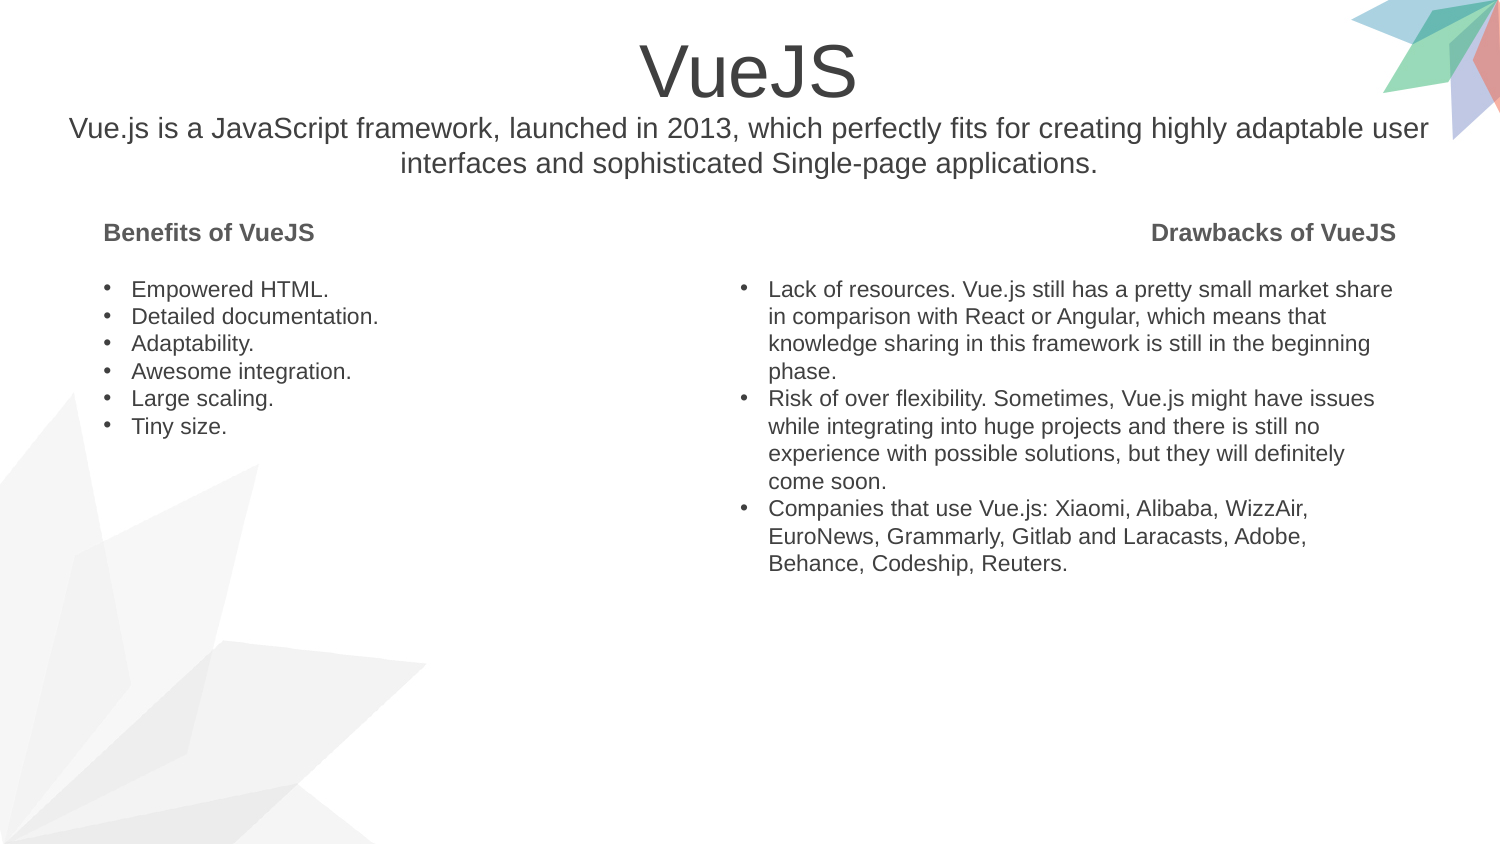

VueJS
Vue.js is a JavaScript framework, launched in 2013, which perfectly fits for creating highly adaptable user interfaces and sophisticated Single-page applications.
Drawbacks of VueJS
Benefits of VueJS
Lack of resources. Vue.js still has a pretty small market share in comparison with React or Angular, which means that knowledge sharing in this framework is still in the beginning phase.
Risk of over flexibility. Sometimes, Vue.js might have issues while integrating into huge projects and there is still no experience with possible solutions, but they will definitely come soon.
Companies that use Vue.js: Xiaomi, Alibaba, WizzAir, EuroNews, Grammarly, Gitlab and Laracasts, Adobe, Behance, Codeship, Reuters.
Empowered HTML.
Detailed documentation.
Adaptability.
Awesome integration.
Large scaling.
Tiny size.